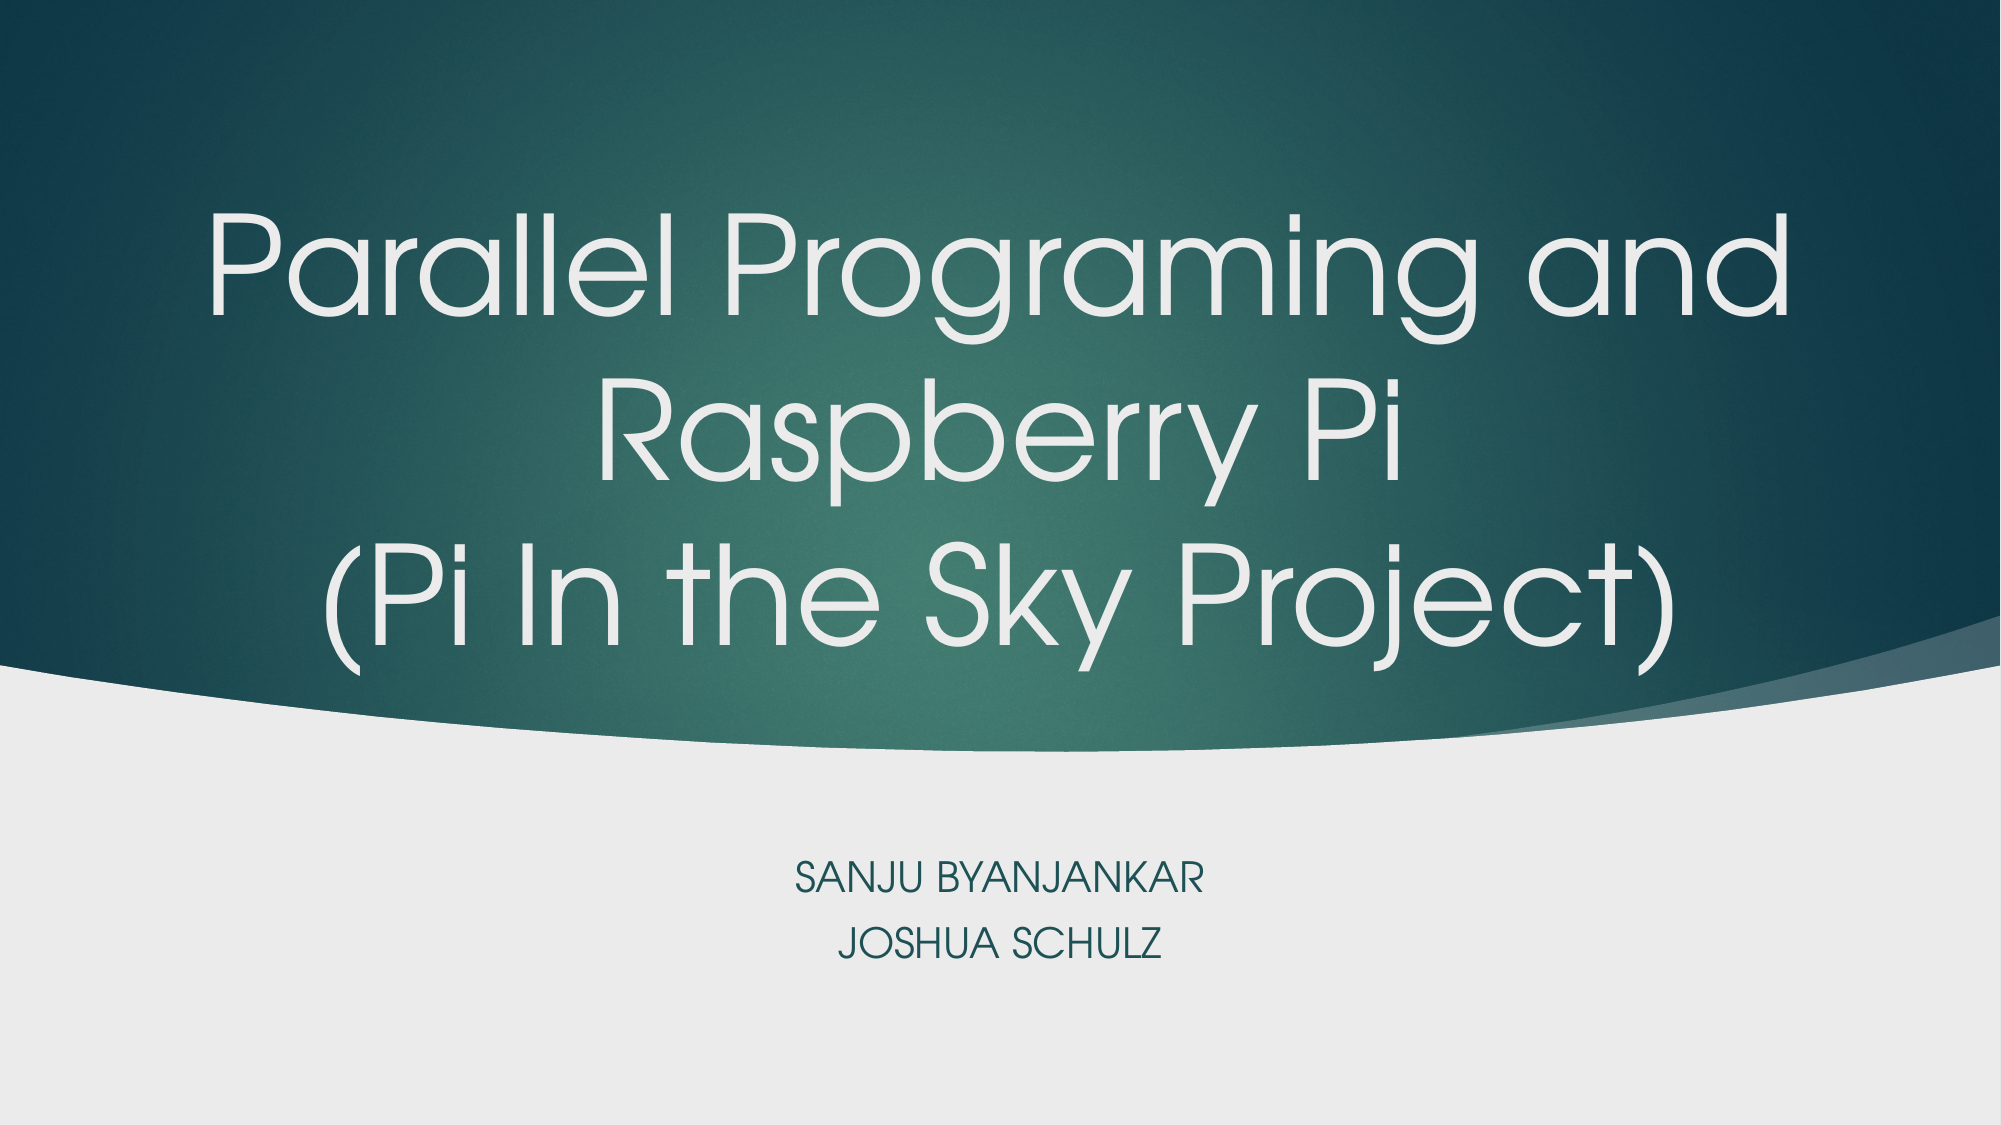

# Parallel Programing and Raspberry Pi (Pi In the Sky Project)

Sanju Byanjankar
Joshua Schulz